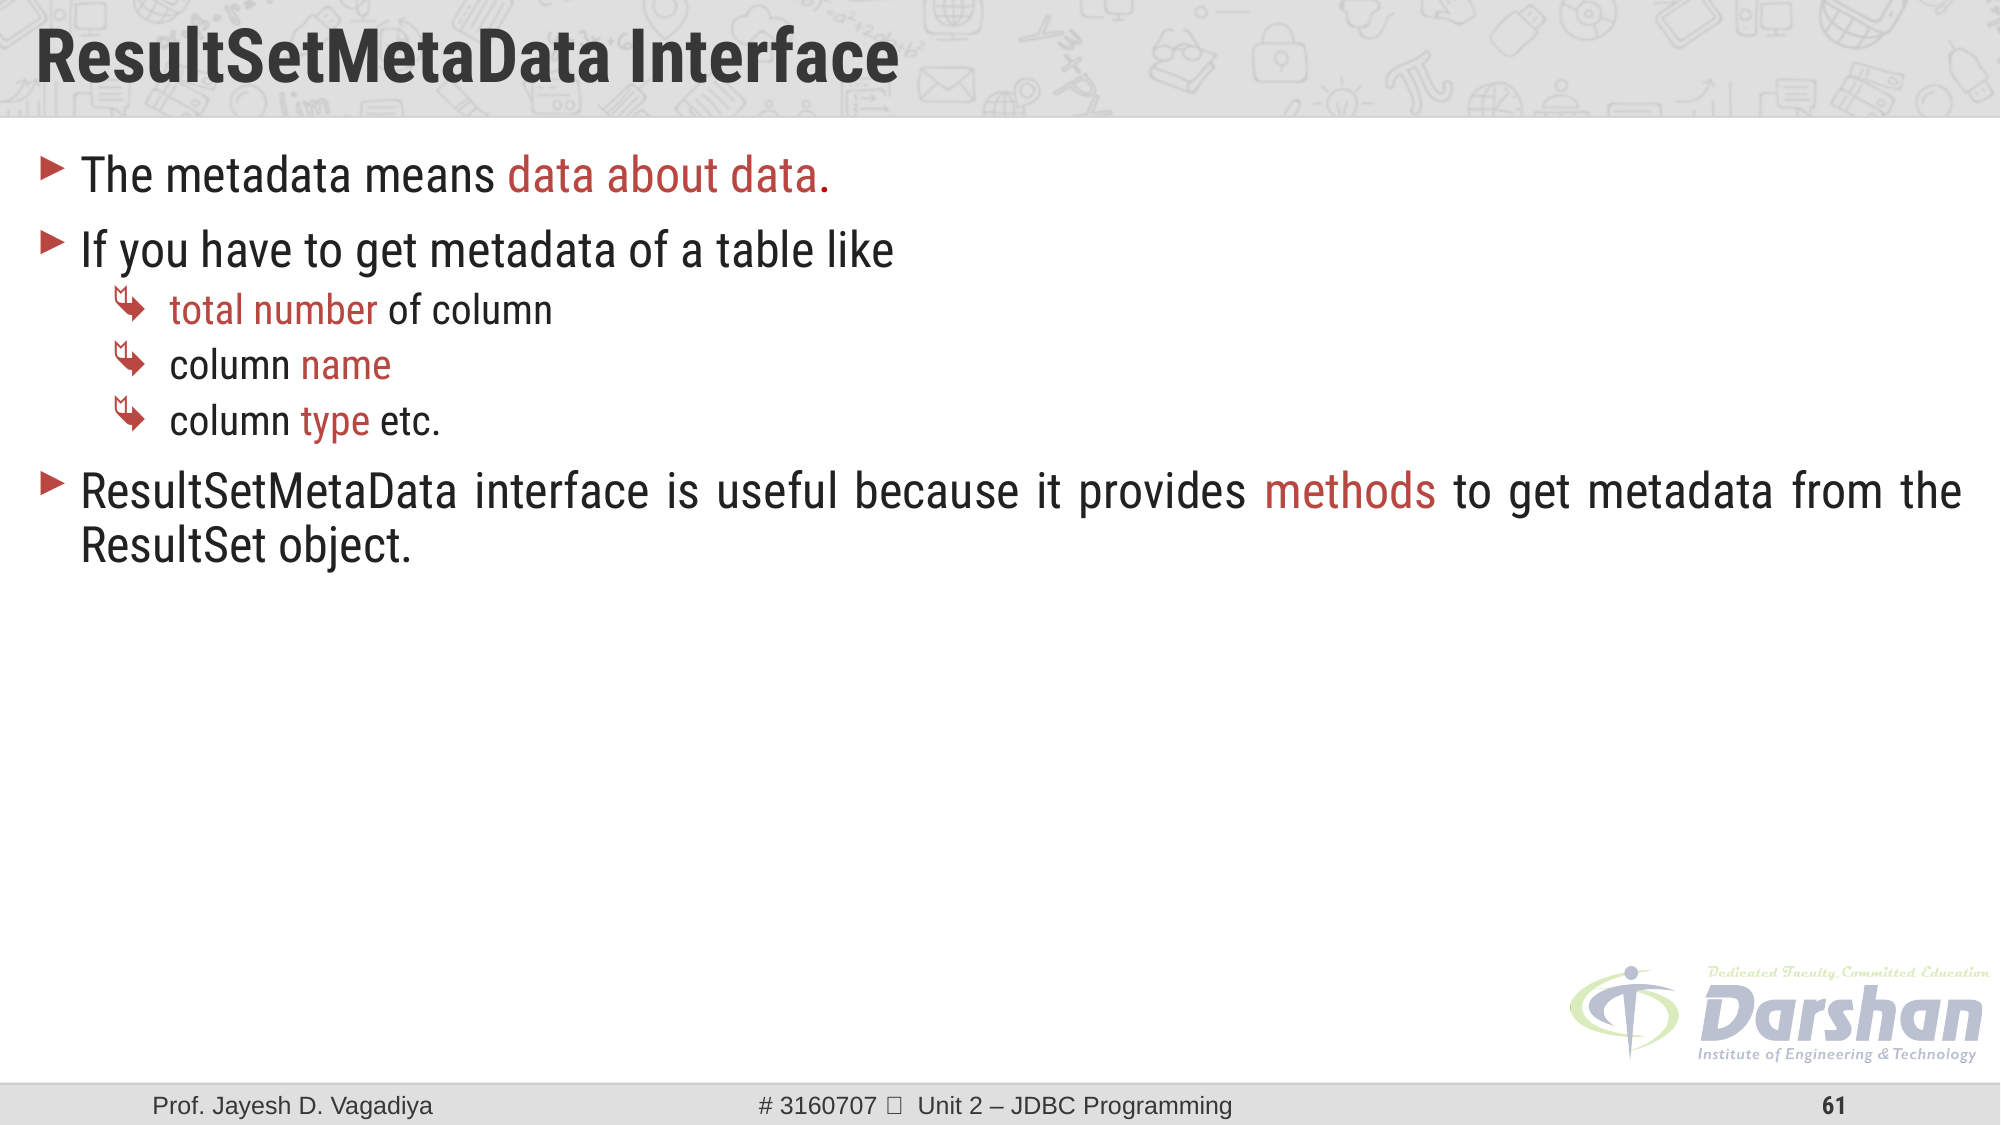

# ResultSetMetaData Interface
The metadata means data about data.
If you have to get metadata of a table like
total number of column
column name
column type etc.
ResultSetMetaData interface is useful because it provides methods to get metadata from the ResultSet object.